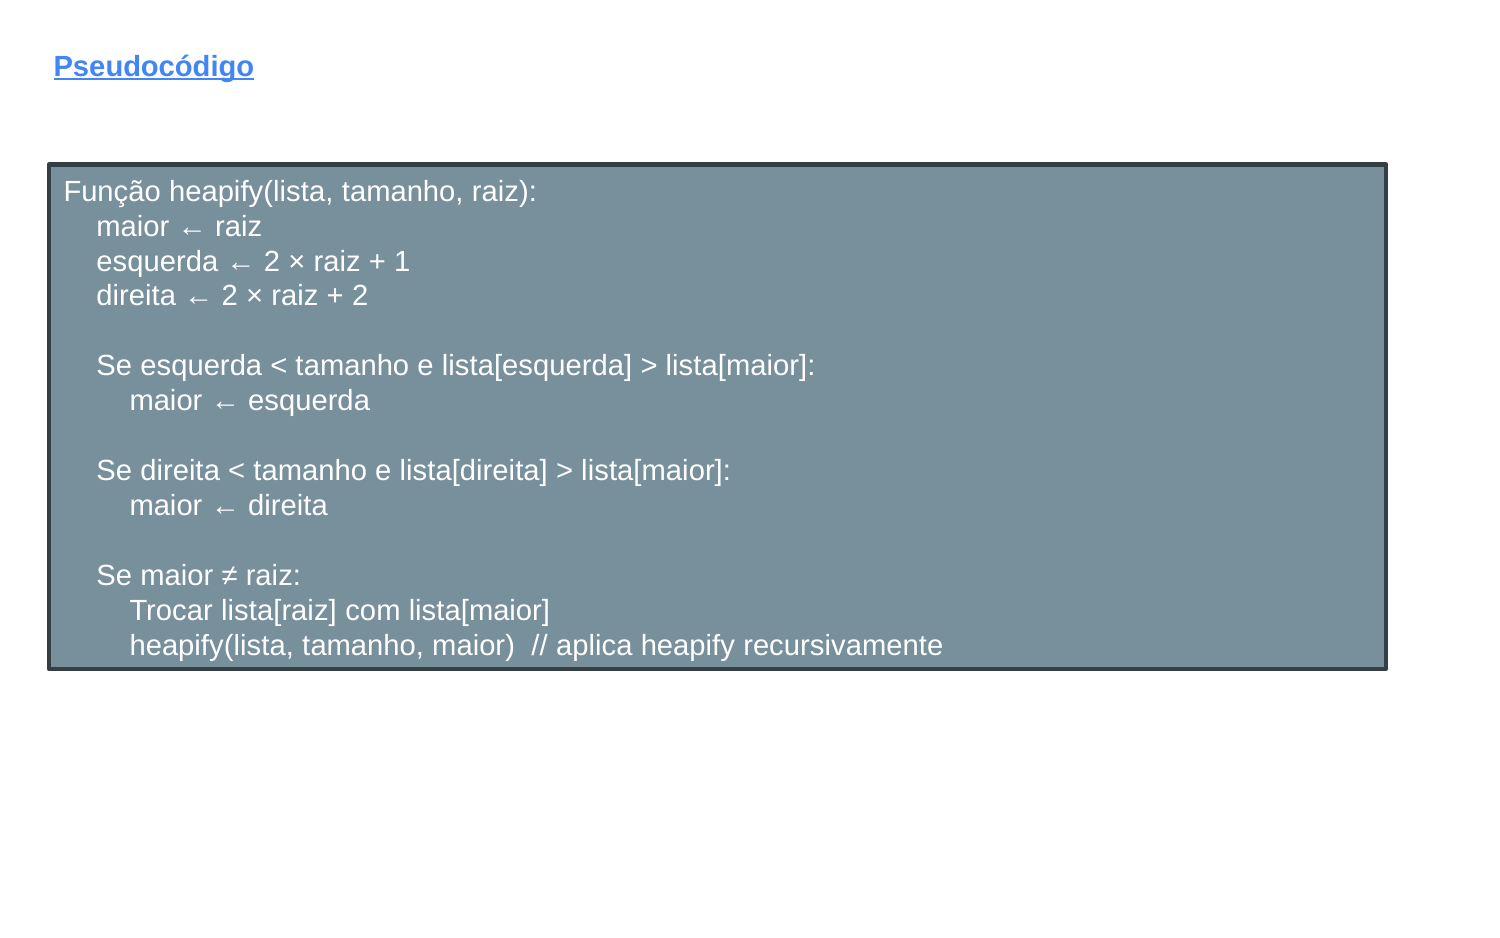

Pseudocódigo
Função heapify(lista, tamanho, raiz):
    maior ← raiz
    esquerda ← 2 × raiz + 1
    direita ← 2 × raiz + 2

    Se esquerda < tamanho e lista[esquerda] > lista[maior]:
        maior ← esquerda

    Se direita < tamanho e lista[direita] > lista[maior]:
        maior ← direita

    Se maior ≠ raiz:
        Trocar lista[raiz] com lista[maior]
        heapify(lista, tamanho, maior)  // aplica heapify recursivamente